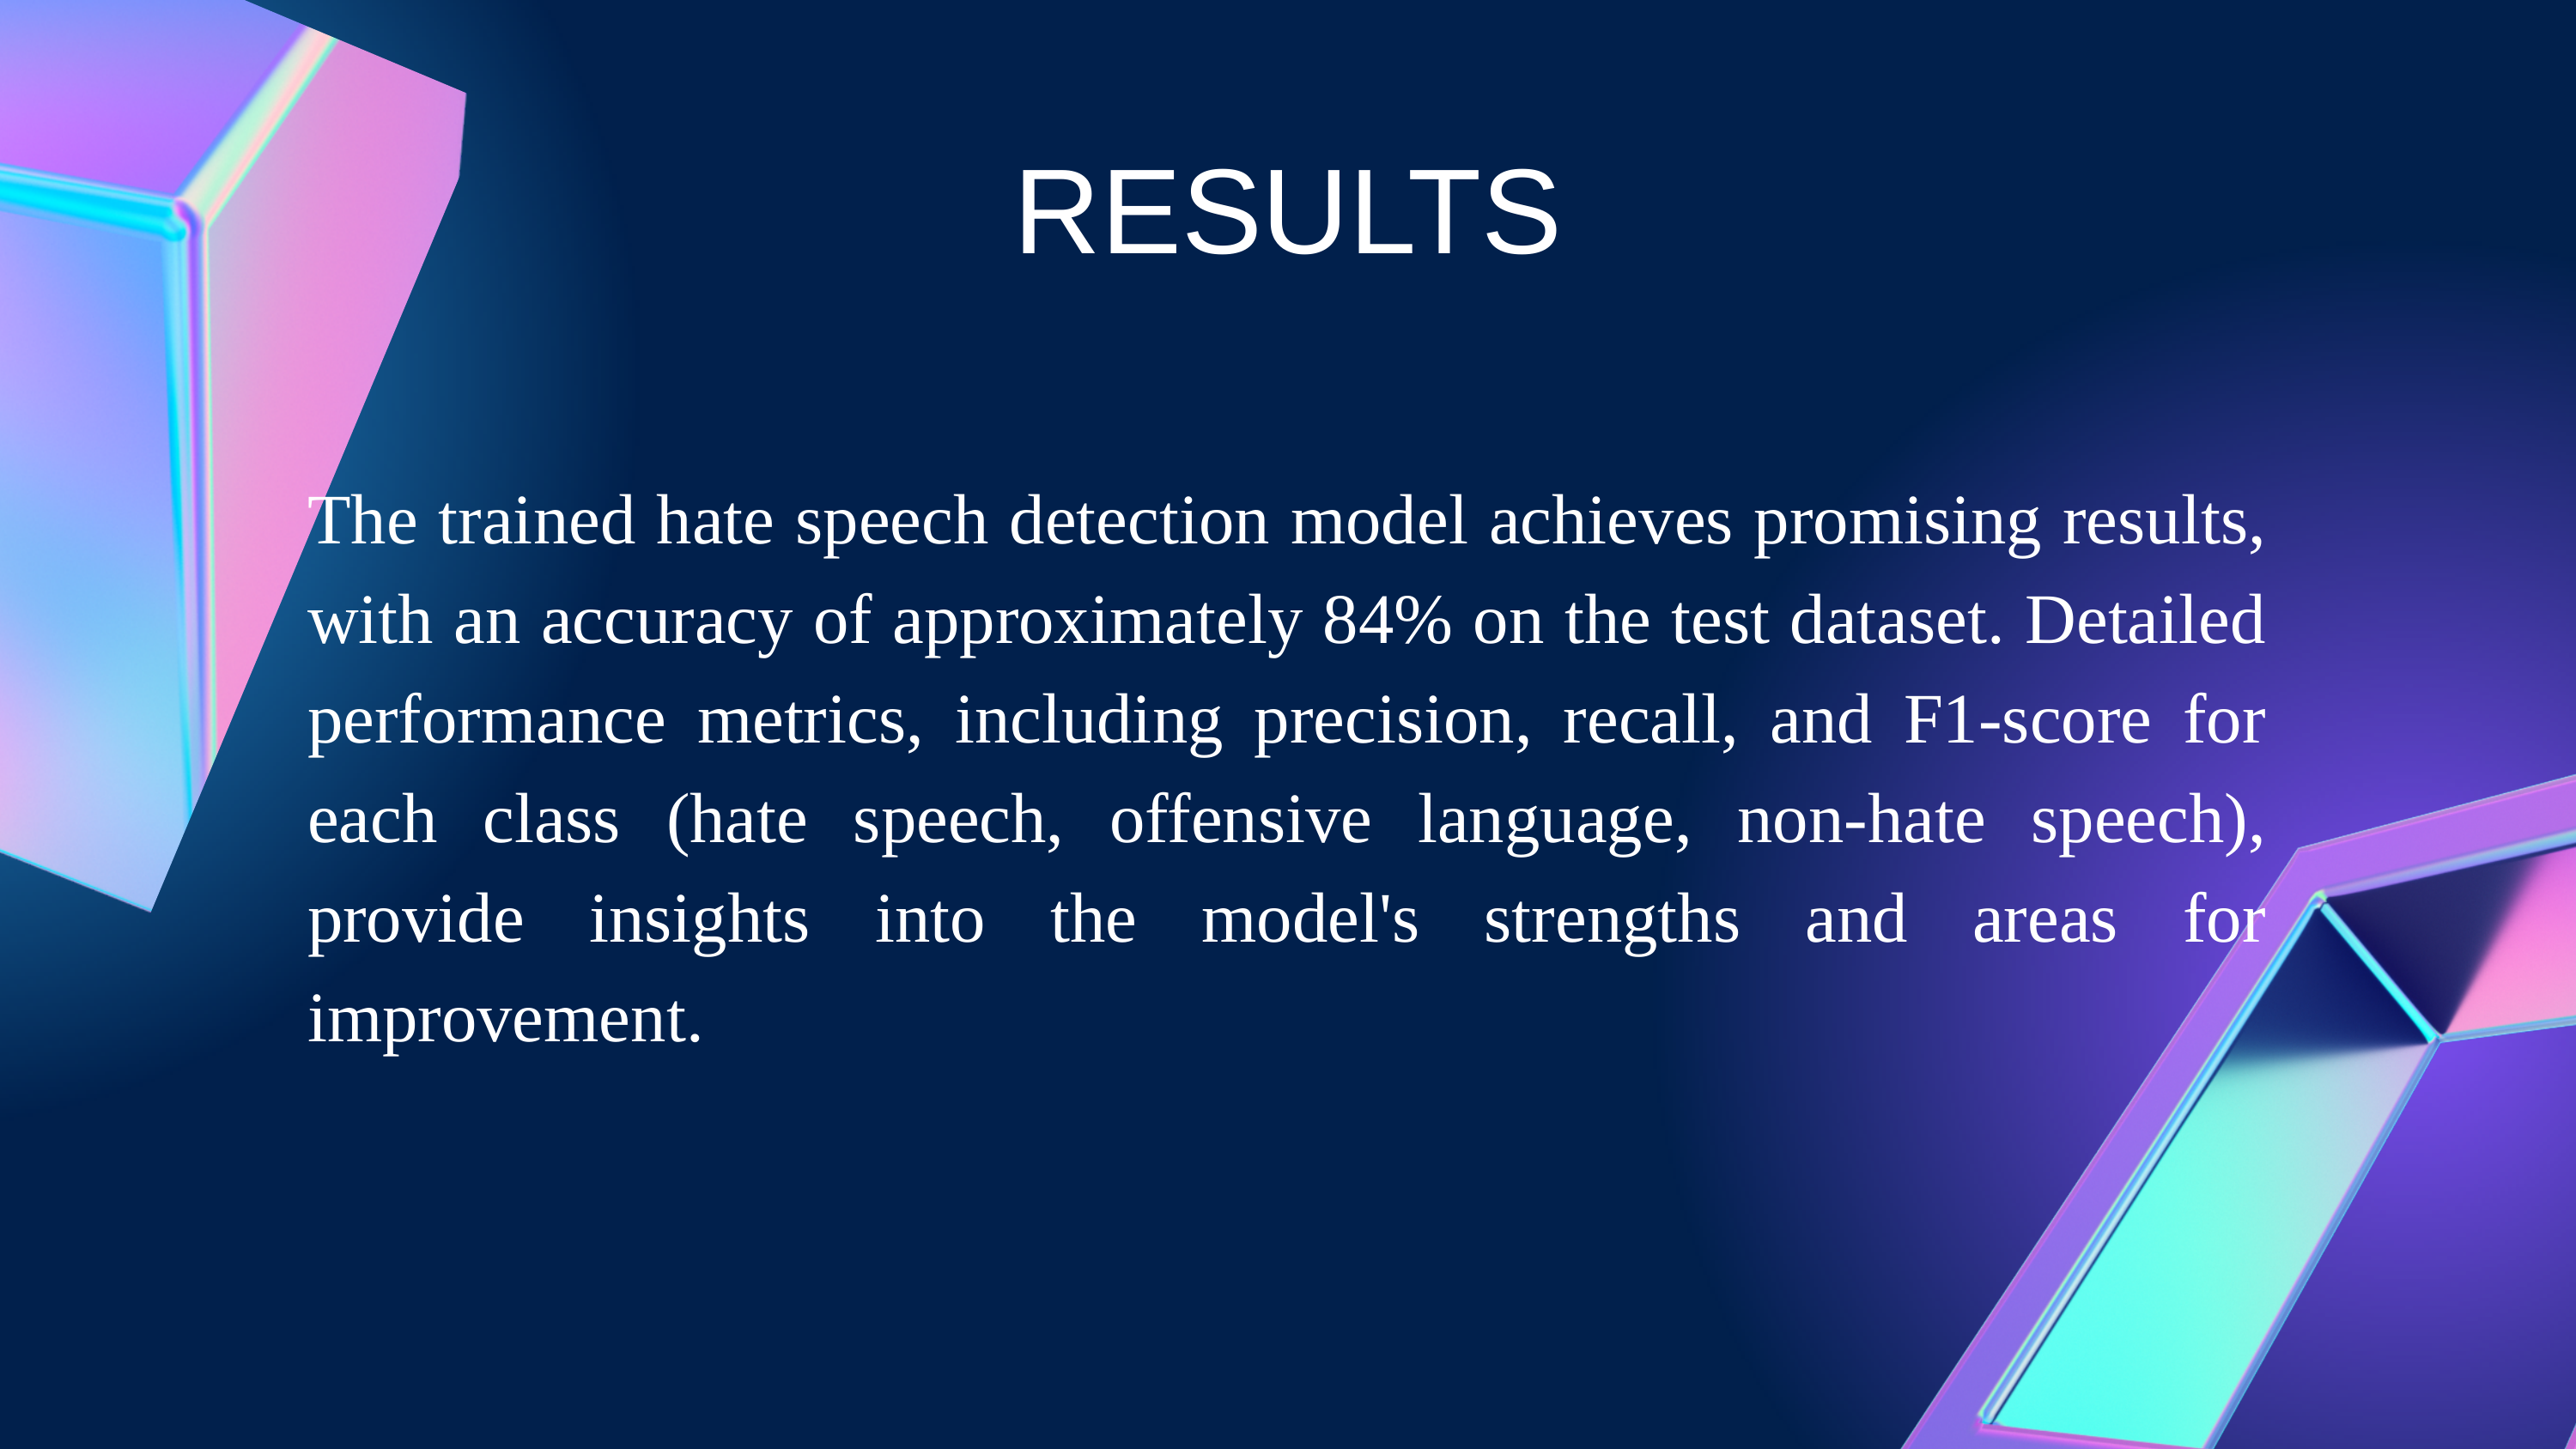

RESULTS

The trained hate speech detection model achieves promising results, with an accuracy of approximately 84% on the test dataset. Detailed performance metrics, including precision, recall, and F1-score for each class (hate speech, offensive language, non-hate speech), provide insights into the model's strengths and areas for improvement.